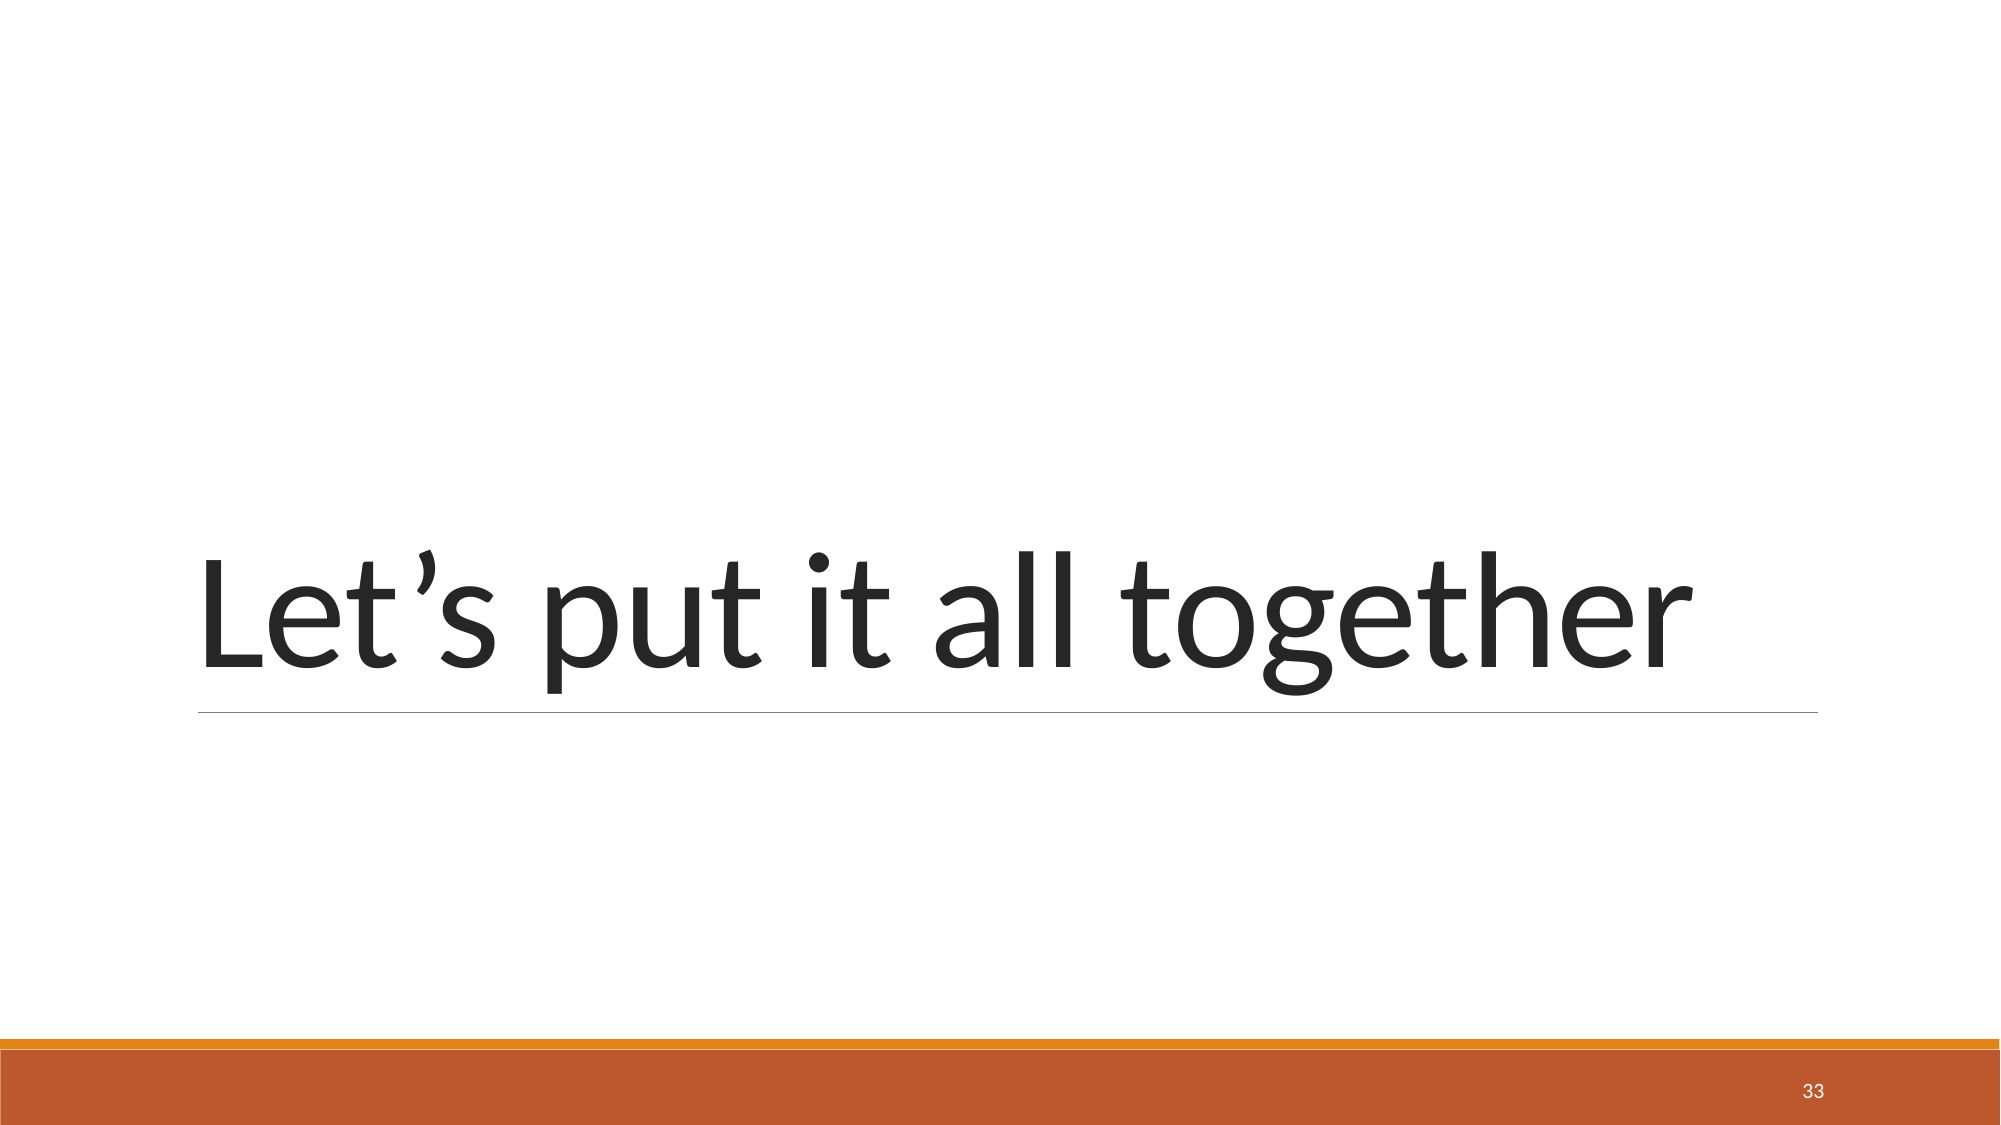

# Let’s put it all together
33